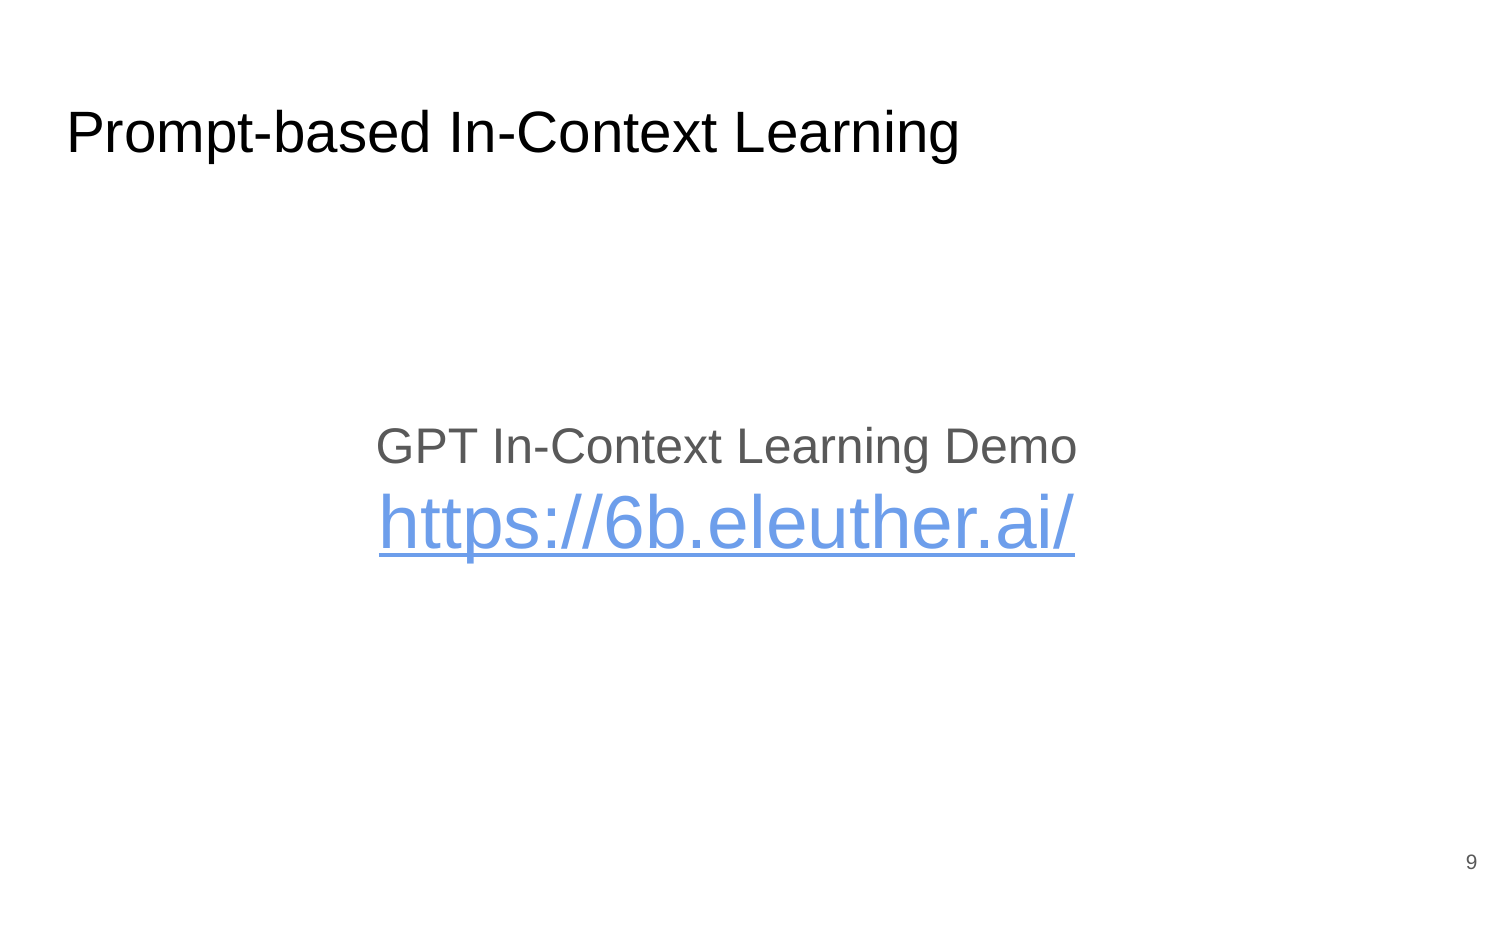

# Prompt-based In-Context Learning
GPT In-Context Learning Demo
https://6b.eleuther.ai/
9